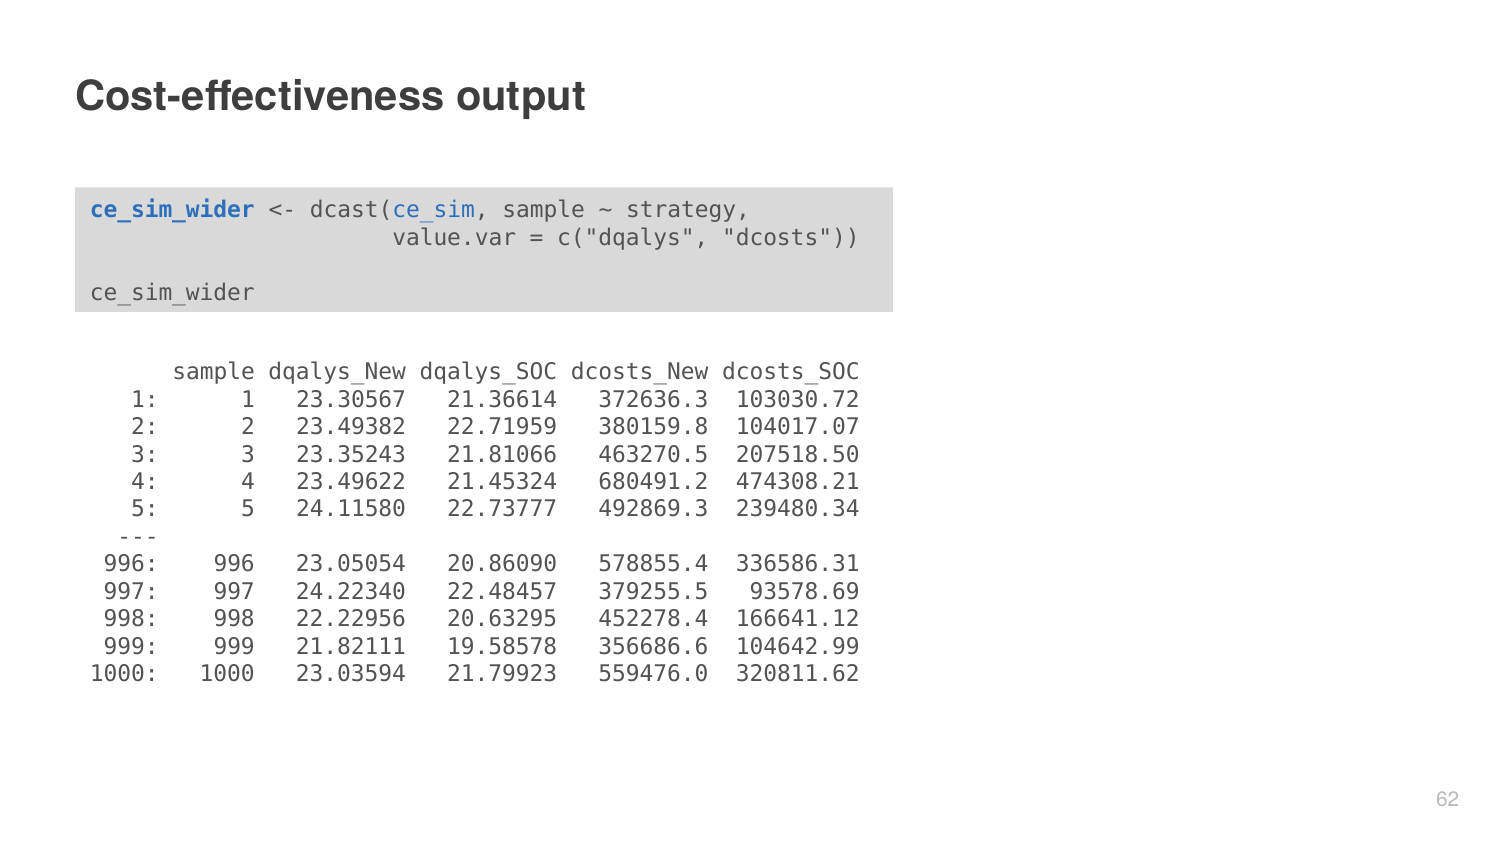

# Cost-effectiveness output
ce_sim_wider <- dcast(ce_sim, sample ~ strategy,
                      value.var = c("dqalys", "dcosts"))

ce_sim_wider
      sample dqalys_New dqalys_SOC dcosts_New dcosts_SOC
   1:      1   23.30567   21.36614   372636.3  103030.72
   2:      2   23.49382   22.71959   380159.8  104017.07
   3:      3   23.35243   21.81066   463270.5  207518.50
   4:      4   23.49622   21.45324   680491.2  474308.21
   5:      5   24.11580   22.73777   492869.3  239480.34
  ---
 996:    996   23.05054   20.86090   578855.4  336586.31
 997:    997   24.22340   22.48457   379255.5   93578.69
 998:    998   22.22956   20.63295   452278.4  166641.12
 999:    999   21.82111   19.58578   356686.6  104642.99
1000:   1000   23.03594   21.79923   559476.0  320811.62
62